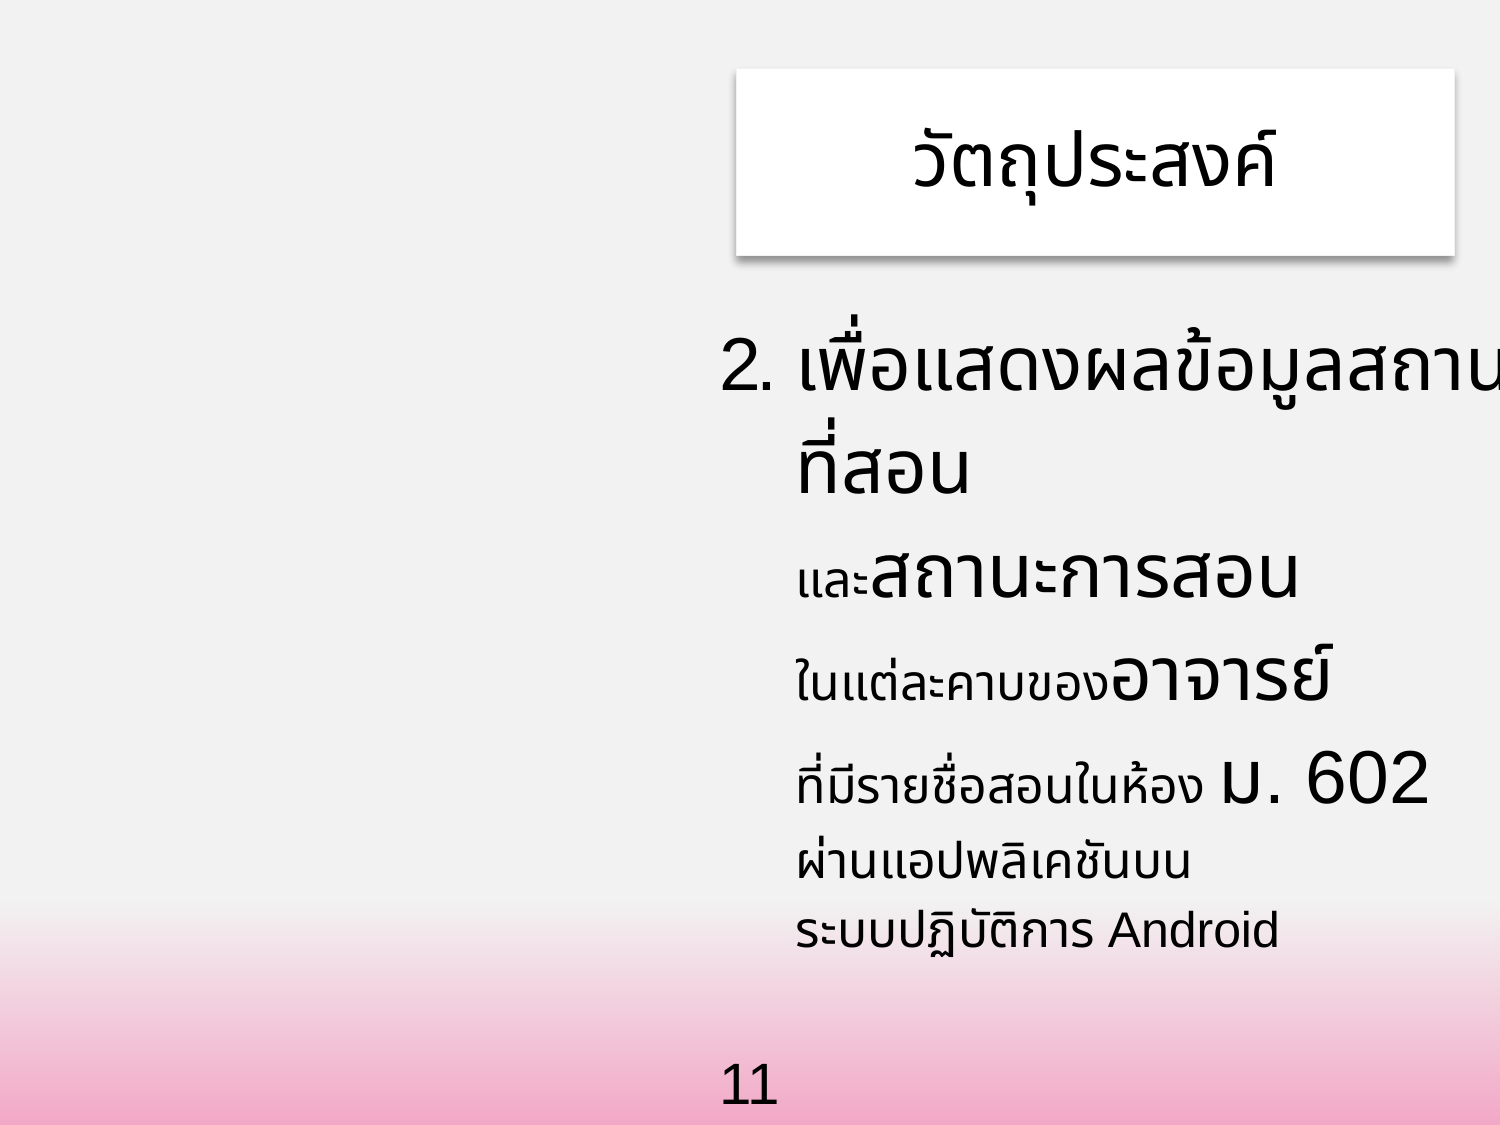

# วัตถุประสงค์
เพื่อแสดงผลข้อมูลสถานที่สอน
และสถานะการสอน
ในแต่ละคาบของอาจารย์
ที่มีรายชื่อสอนในห้อง ม. 602
ผ่านแอปพลิเคชันบน
ระบบปฏิบัติการ Android
11